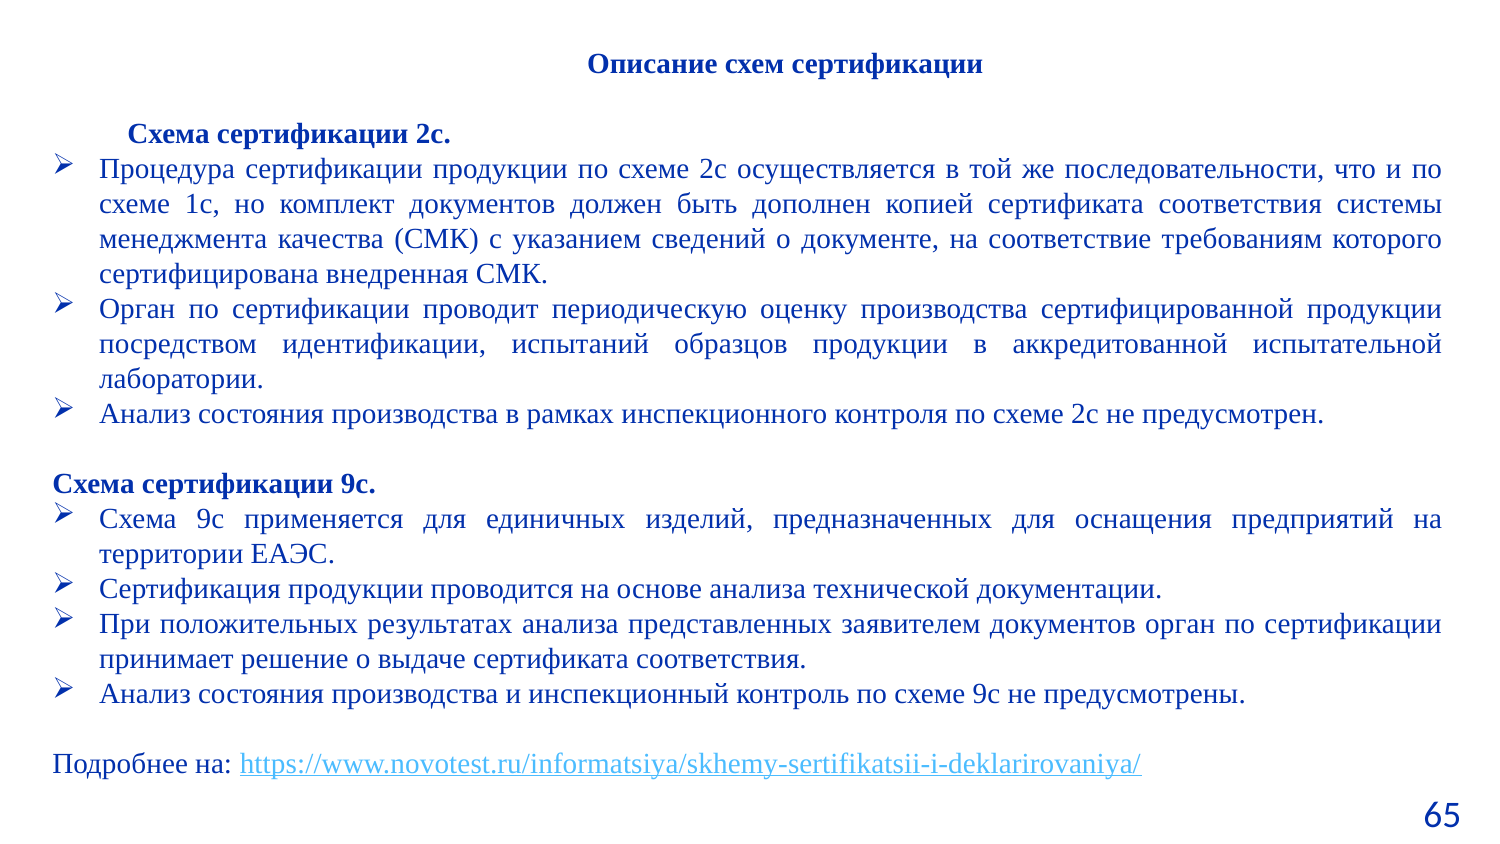

Описание схем сертификации

Схема сертификации 2с.
Процедура сертификации продукции по схеме 2с осуществляется в той же последовательности, что и по схеме 1с, но комплект документов должен быть дополнен копией сертификата соответствия системы менеджмента качества (СМК) с указанием сведений о документе, на соответствие требованиям которого сертифицирована внедренная СМК.
Орган по сертификации проводит периодическую оценку производства сертифицированной продукции посредством идентификации, испытаний образцов продукции в аккредитованной испытательной лаборатории.
Анализ состояния производства в рамках инспекционного контроля по схеме 2с не предусмотрен.

Схема сертификации 9с.
Схема 9с применяется для единичных изделий, предназначенных для оснащения предприятий на территории ЕАЭС.
Сертификация продукции проводится на основе анализа технической документации.
При положительных результатах анализа представленных заявителем документов орган по сертификации принимает решение о выдаче сертификата соответствия.
Анализ состояния производства и инспекционный контроль по схеме 9с не предусмотрены.

Подробнее на: https://www.novotest.ru/informatsiya/skhemy-sertifikatsii-i-deklarirovaniya/

65